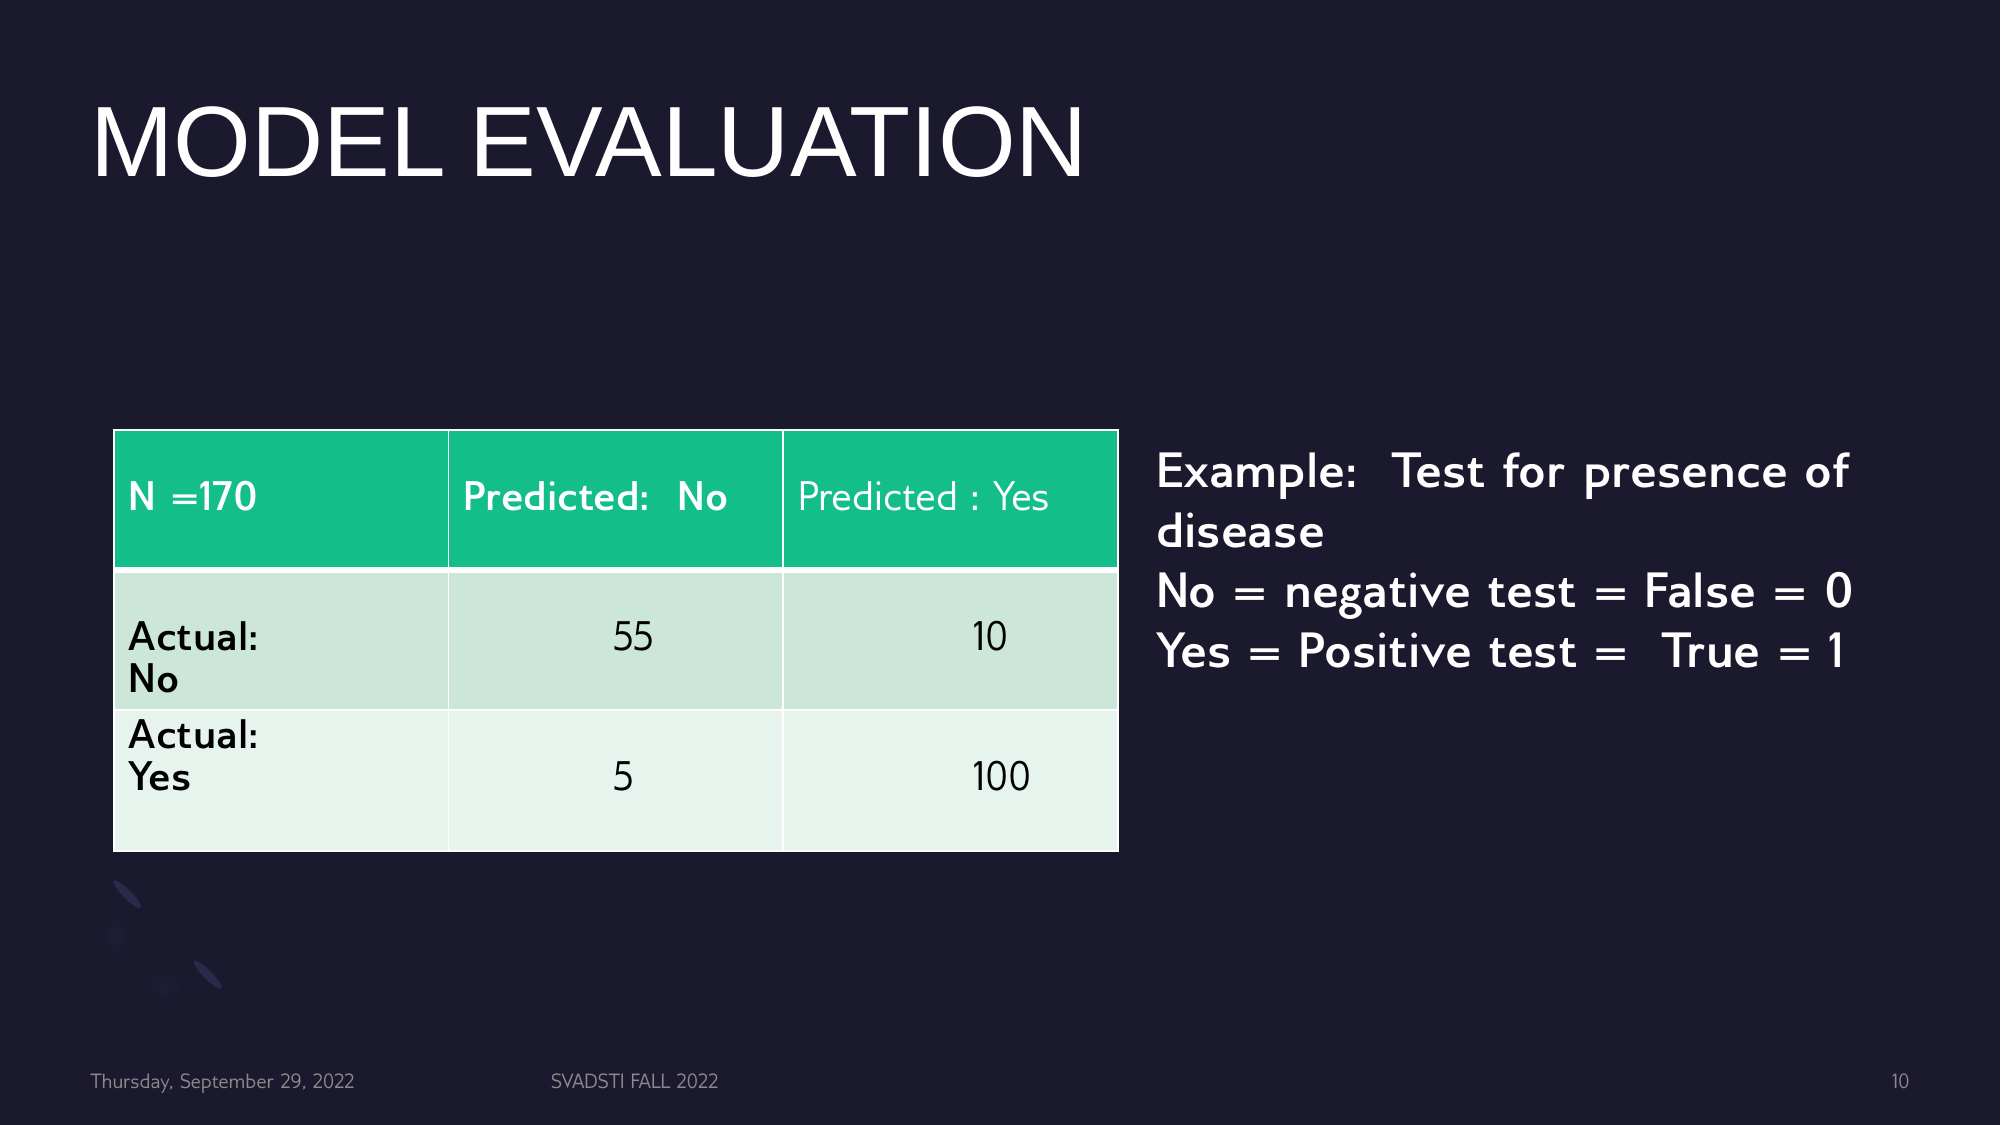

# MODEL EVALUATION
| N =170 | Predicted: No | Predicted : Yes |
| --- | --- | --- |
| Actual: No | 55 | 10 |
| Actual: Yes | 5 | 100 |
Example:  Test for presence of disease
No = negative test = False = 0
Yes = Positive test =  True = 1
Thursday, September 29, 2022
SVADSTI FALL 2022
10